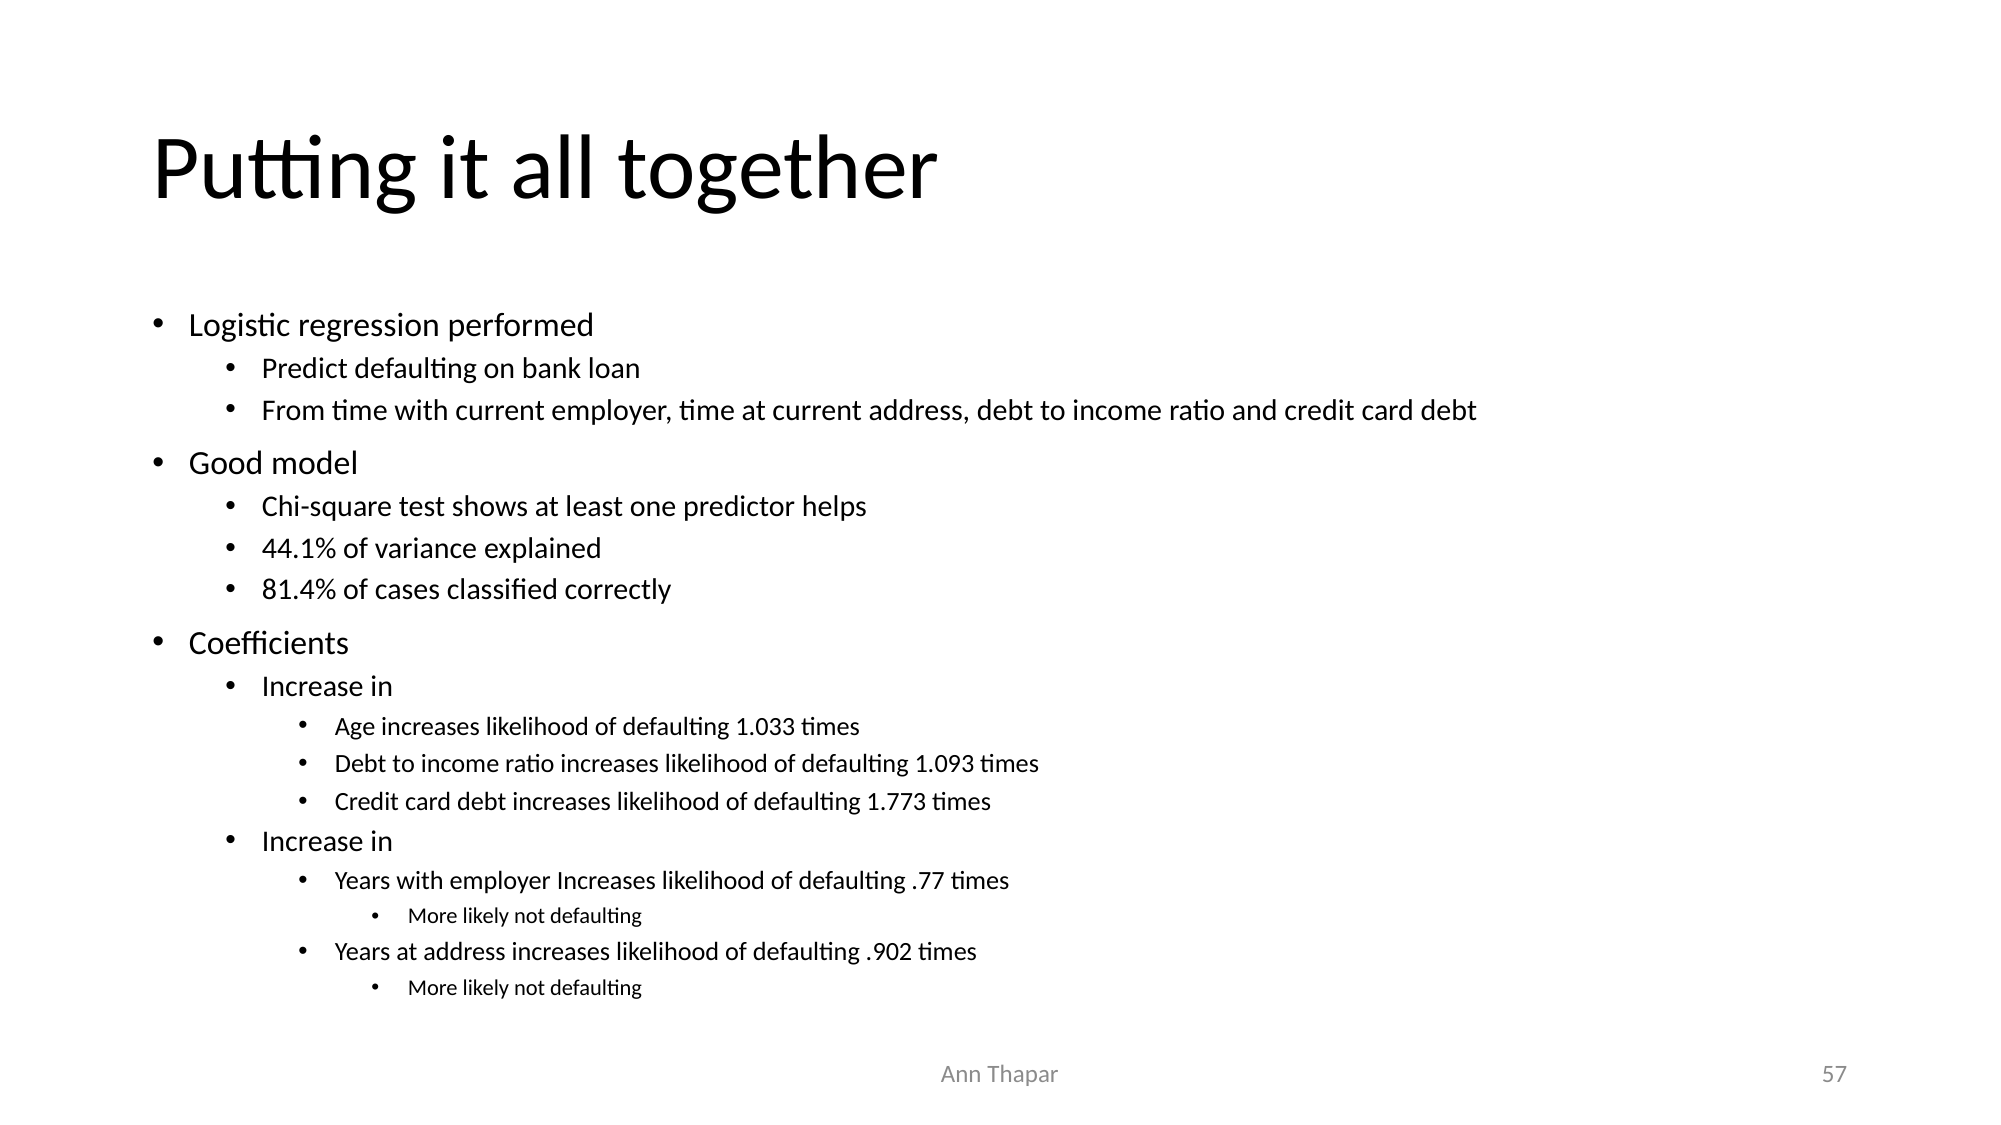

# Putting it all together
Logistic regression performed
Predict defaulting on bank loan
From time with current employer, time at current address, debt to income ratio and credit card debt
Good model
Chi-square test shows at least one predictor helps
44.1% of variance explained
81.4% of cases classified correctly
Coefficients
Increase in
Age increases likelihood of defaulting 1.033 times
Debt to income ratio increases likelihood of defaulting 1.093 times
Credit card debt increases likelihood of defaulting 1.773 times
Increase in
Years with employer Increases likelihood of defaulting .77 times
More likely not defaulting
Years at address increases likelihood of defaulting .902 times
More likely not defaulting

Ann Thapar
57